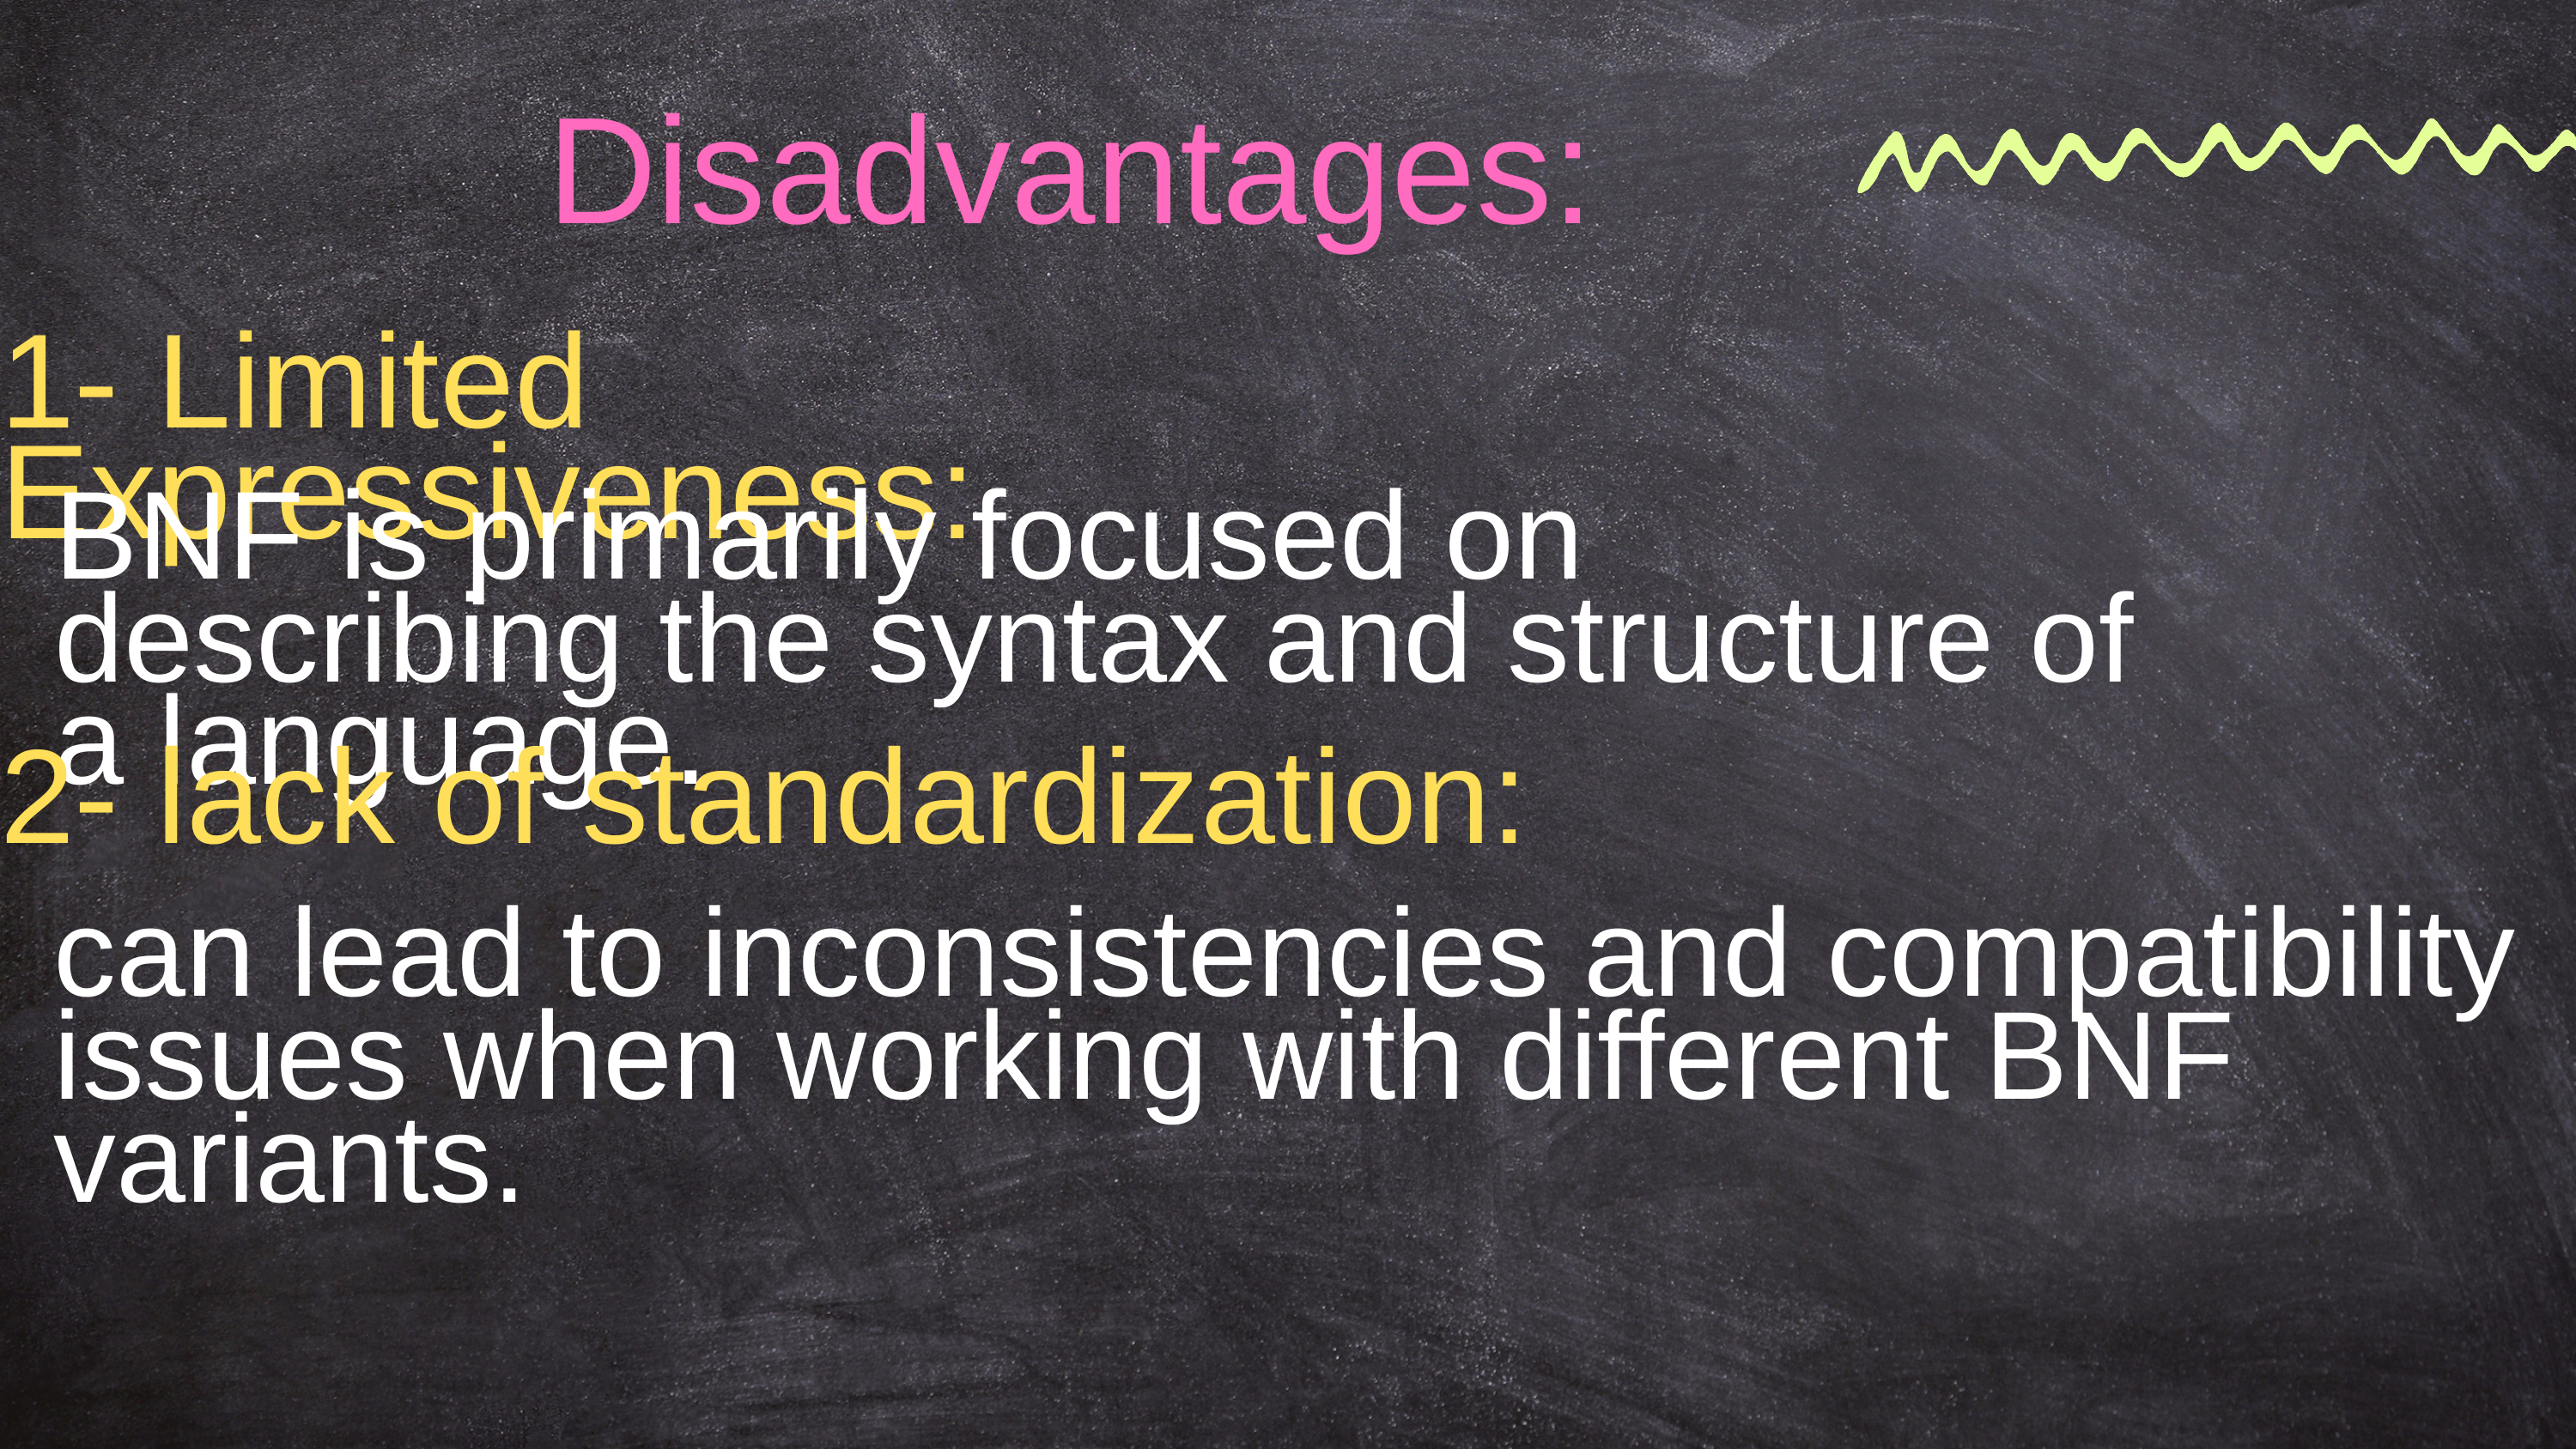

Disadvantages:
1- Limited Expressiveness:
BNF is primarily focused on describing the syntax and structure of a language.

2- lack of standardization:
can lead to inconsistencies and compatibility issues when working with different BNF variants.